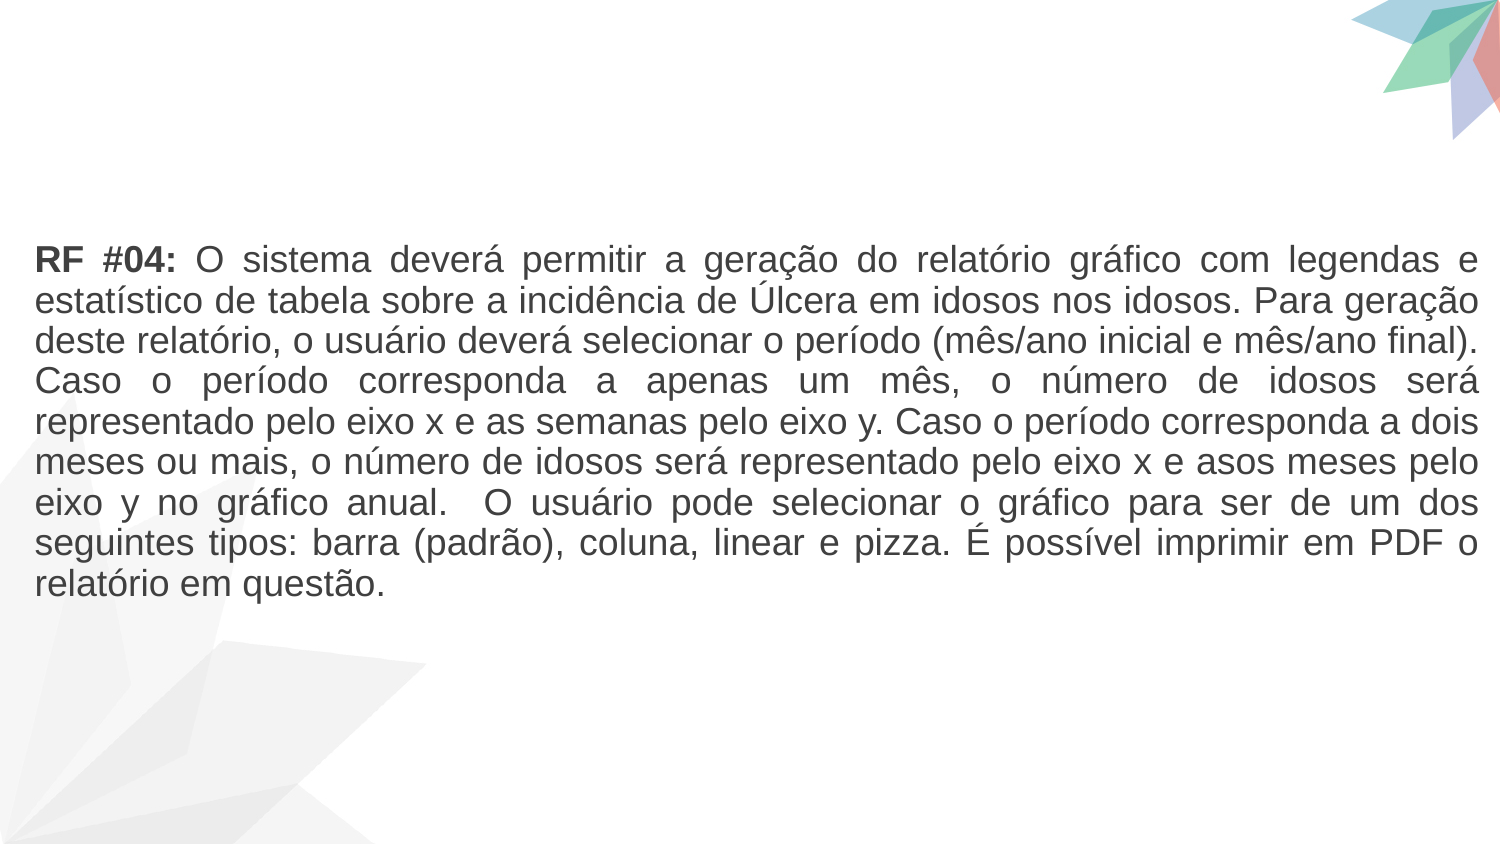

RF #04: O sistema deverá permitir a geração do relatório gráfico com legendas e estatístico de tabela sobre a incidência de Úlcera em idosos nos idosos. Para geração deste relatório, o usuário deverá selecionar o período (mês/ano inicial e mês/ano final). Caso o período corresponda a apenas um mês, o número de idosos será representado pelo eixo x e as semanas pelo eixo y. Caso o período corresponda a dois meses ou mais, o número de idosos será representado pelo eixo x e asos meses pelo eixo y no gráfico anual.  O usuário pode selecionar o gráfico para ser de um dos seguintes tipos: barra (padrão), coluna, linear e pizza. É possível imprimir em PDF o relatório em questão.